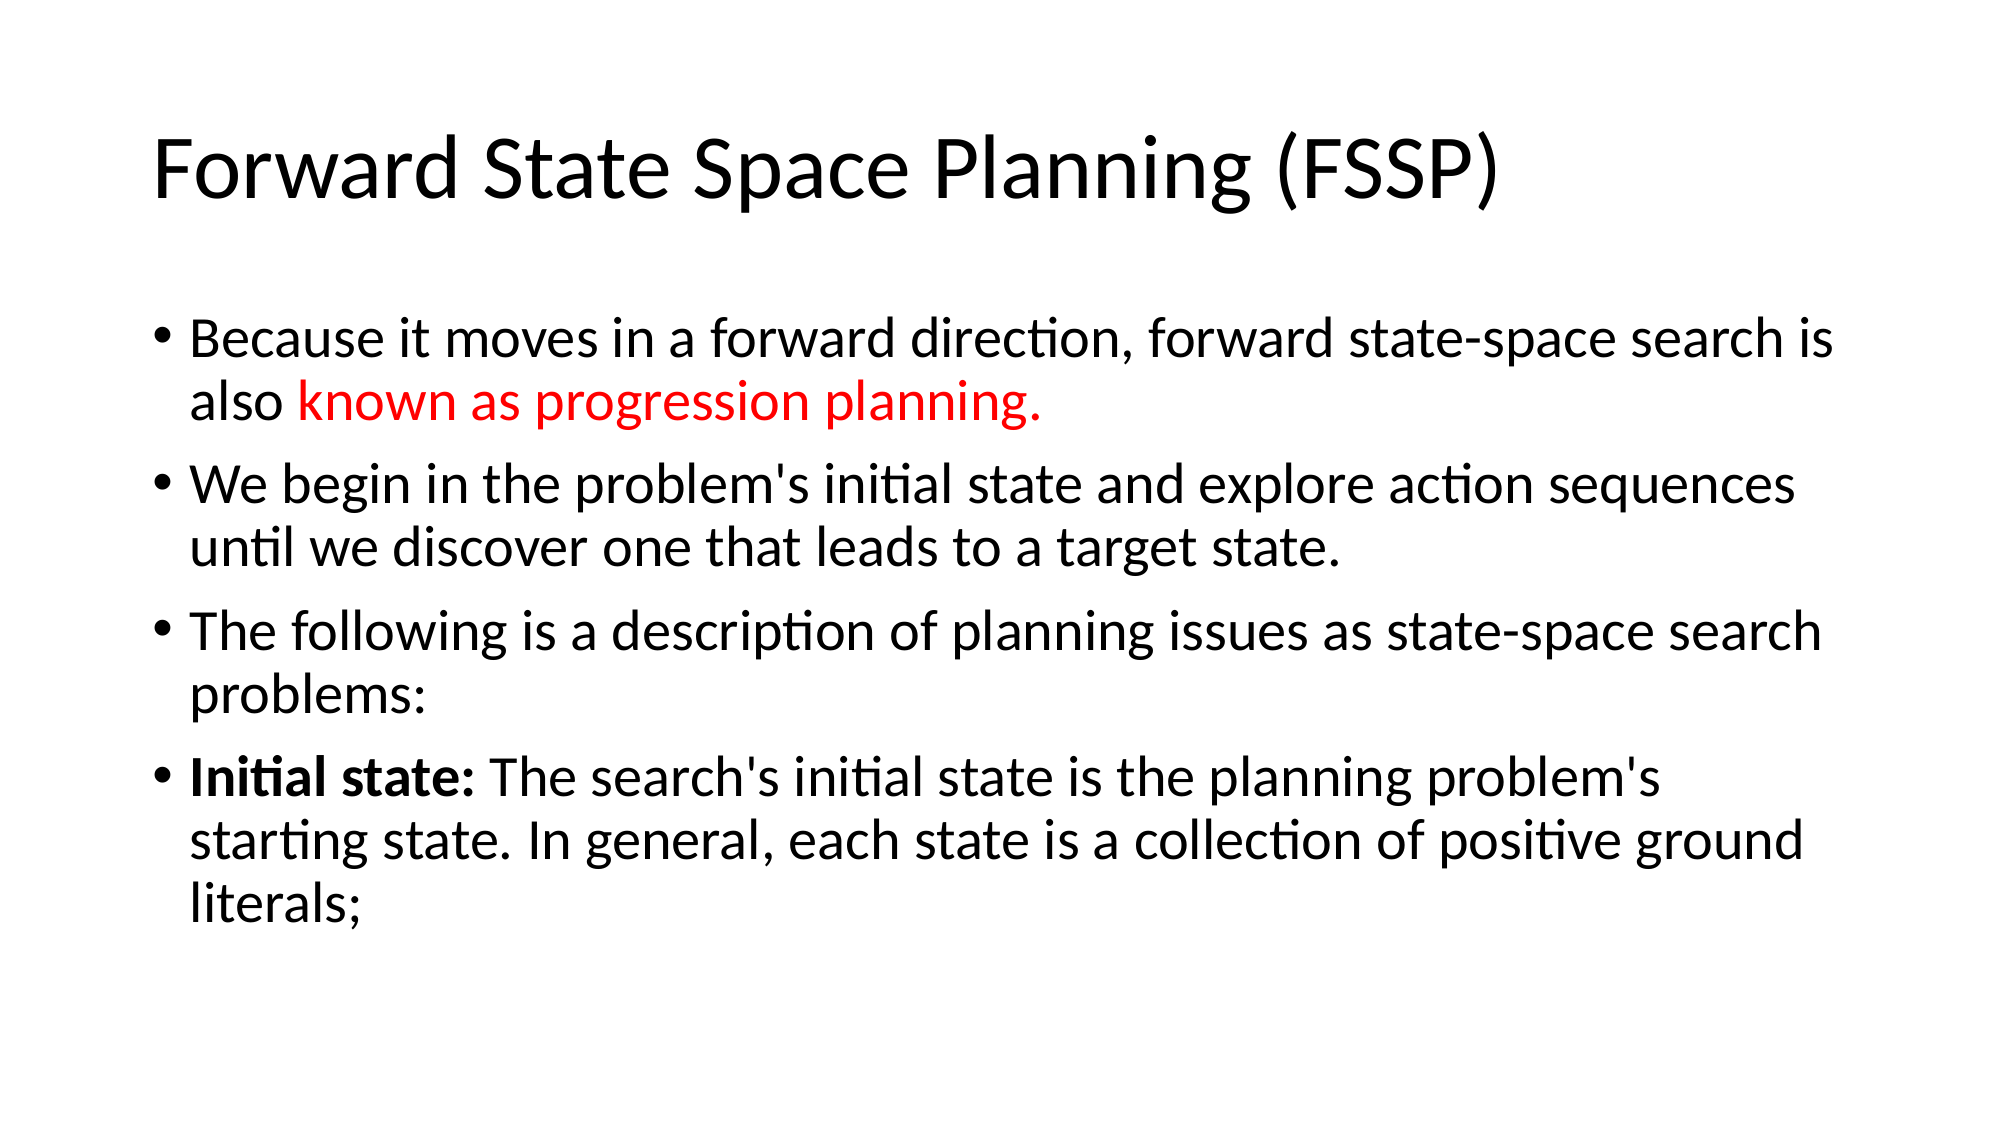

# Forward State Space Planning (FSSP)
Because it moves in a forward direction, forward state-space search is also known as progression planning.
We begin in the problem's initial state and explore action sequences until we discover one that leads to a target state.
The following is a description of planning issues as state-space search problems:
Initial state: The search's initial state is the planning problem's starting state. In general, each state is a collection of positive ground literals;